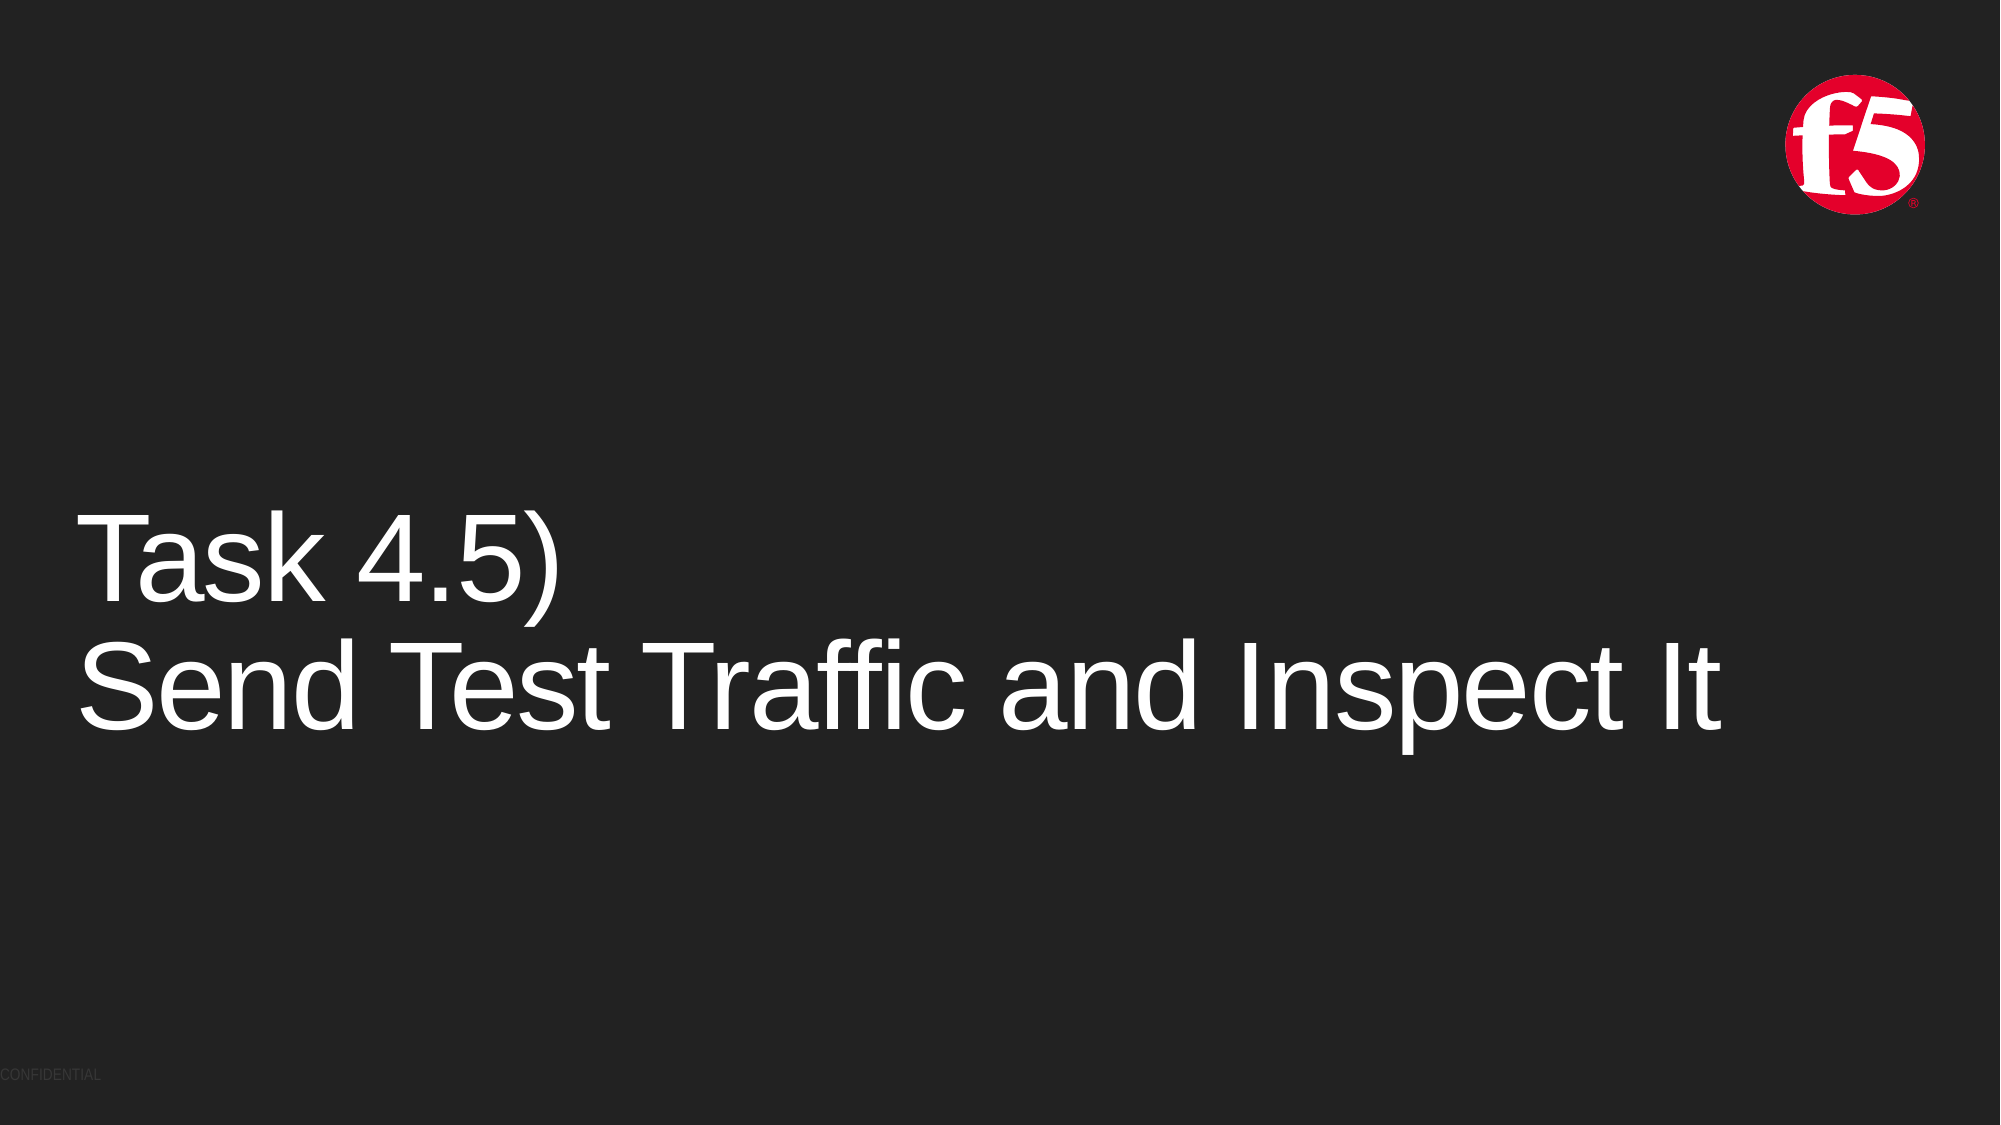

# Task 4.5) Send Test Traffic and Inspect It
CONFIDENTIAL